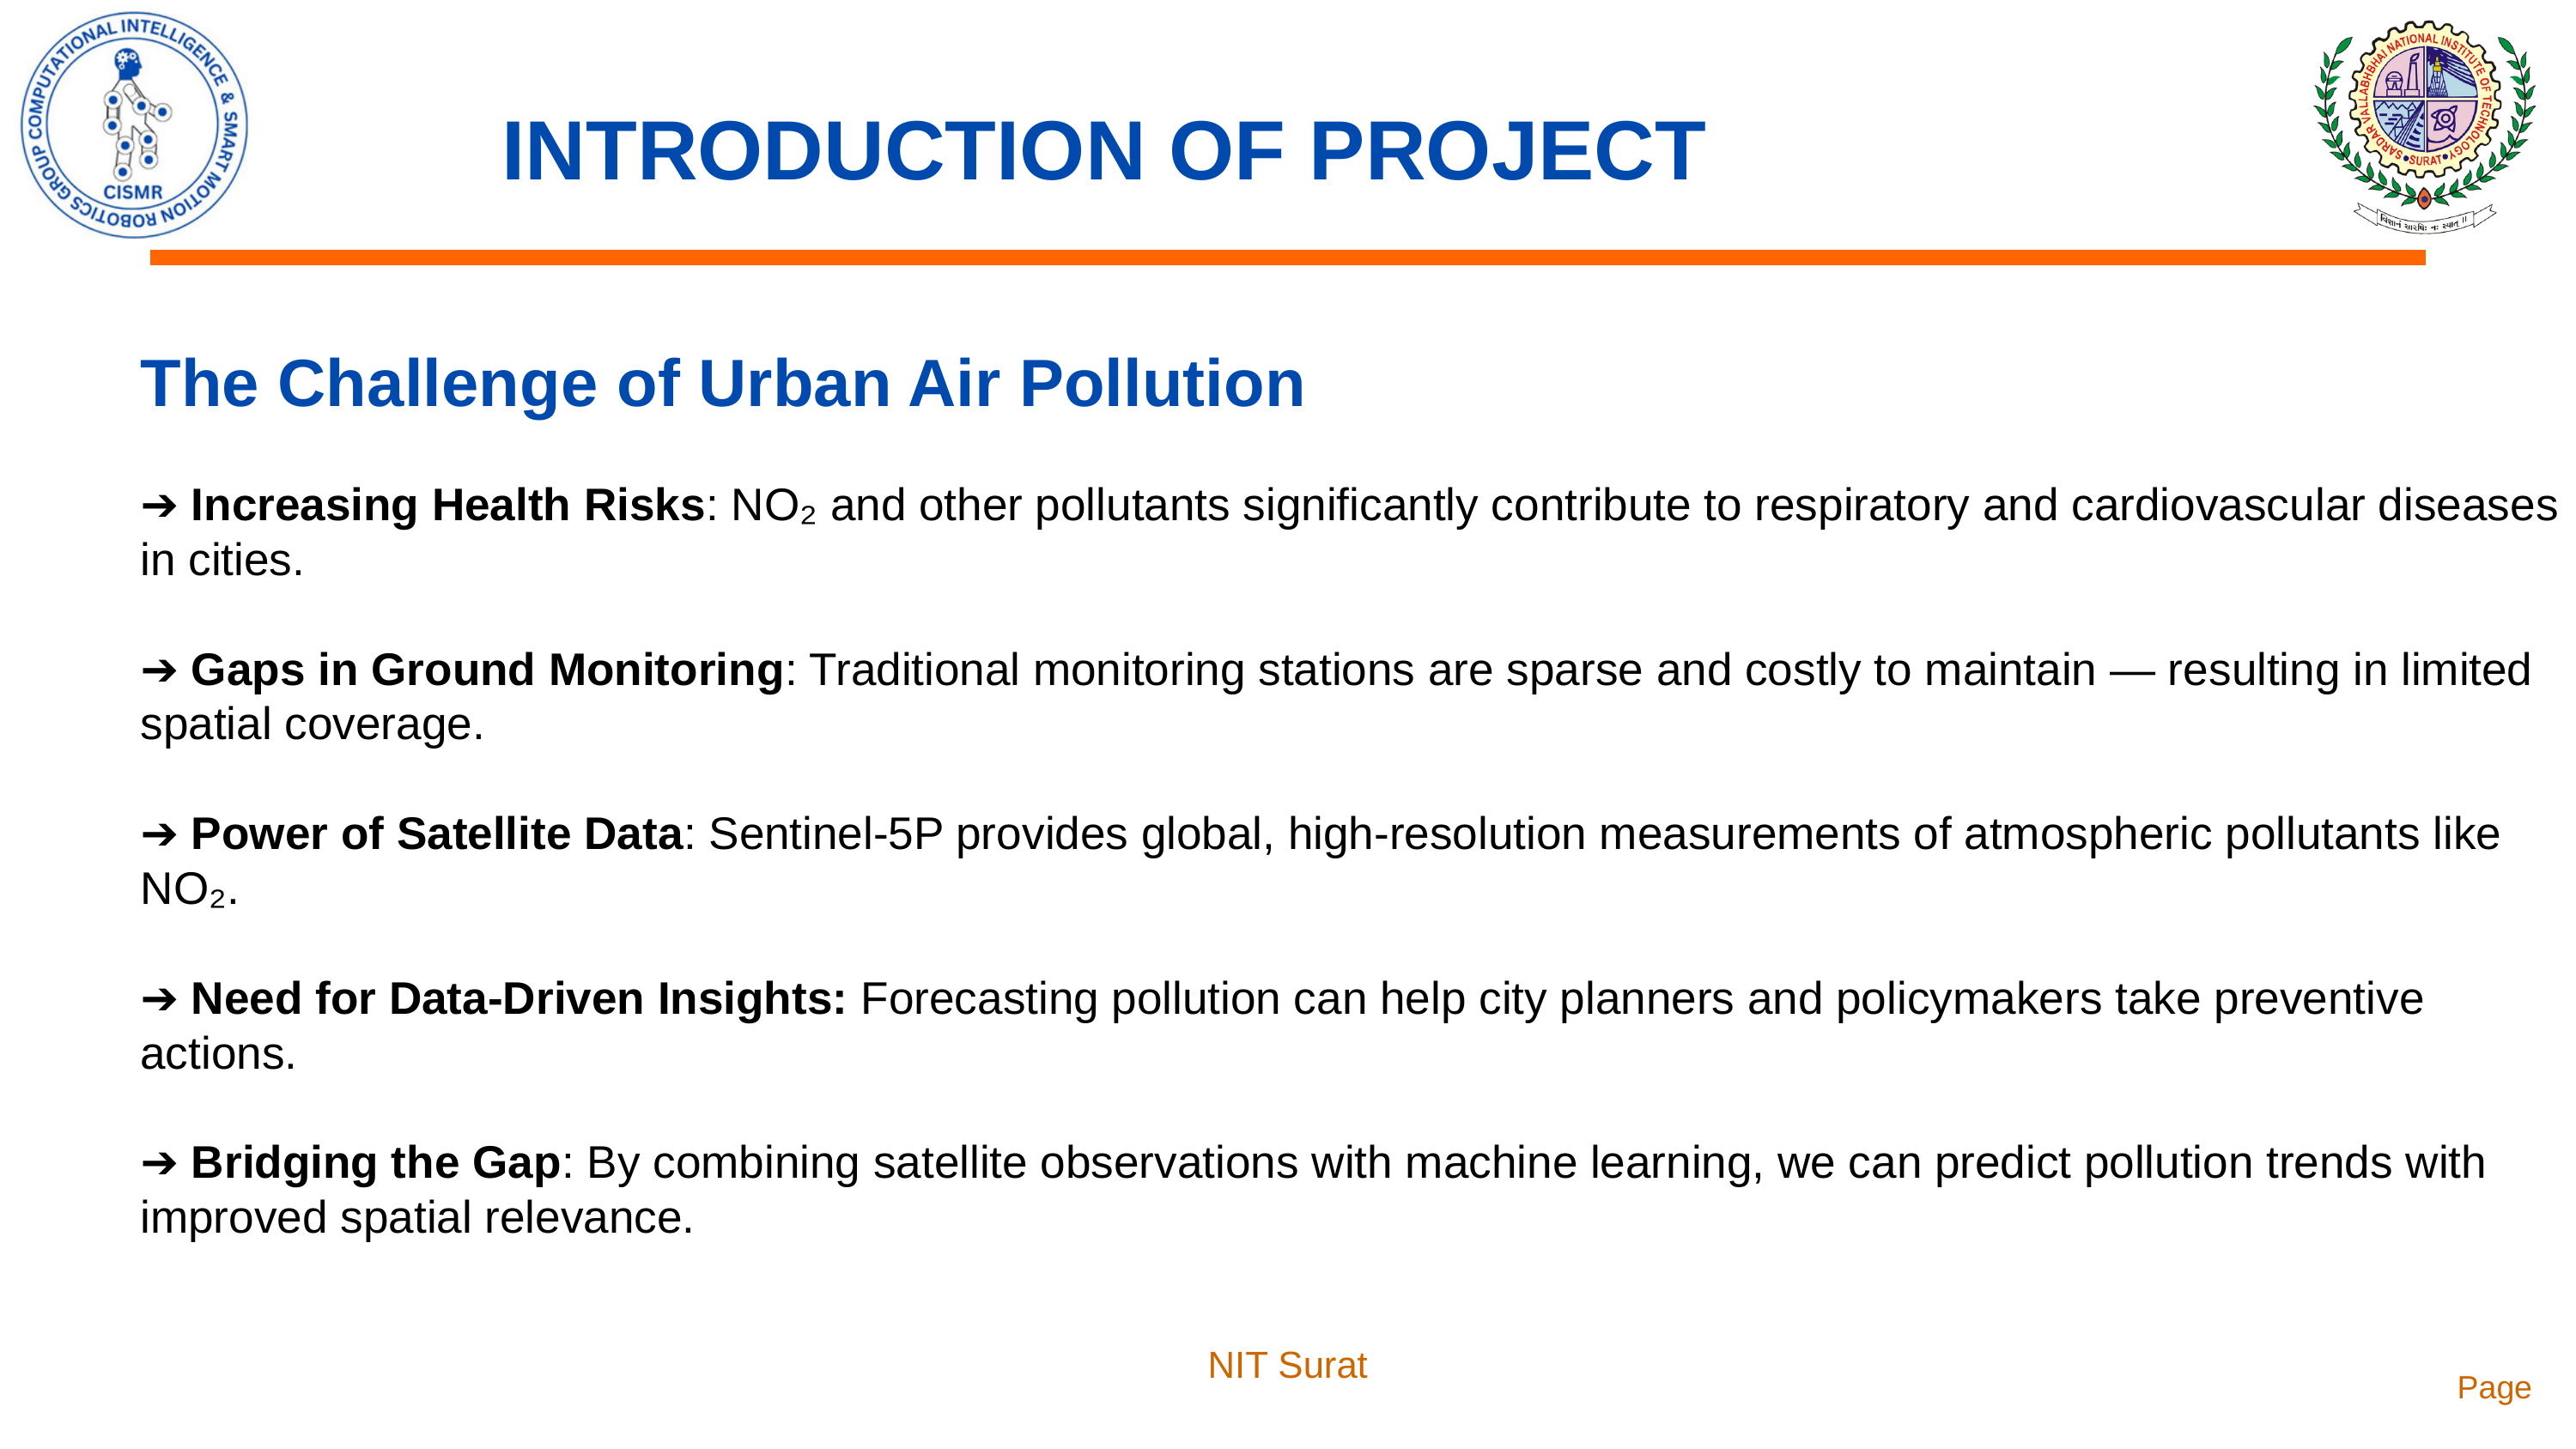

INTRODUCTION OF PROJECT

The Challenge of Urban Air Pollution

➔ Increasing Health Risks: NO₂ and other pollutants significantly contribute to respiratory and cardiovascular diseases in cities.

➔ Gaps in Ground Monitoring: Traditional monitoring stations are sparse and costly to maintain — resulting in limited spatial coverage.

➔ Power of Satellite Data: Sentinel-5P provides global, high-resolution measurements of atmospheric pollutants like NO₂.

➔ Need for Data-Driven Insights: Forecasting pollution can help city planners and policymakers take preventive actions.

➔ Bridging the Gap: By combining satellite observations with machine learning, we can predict pollution trends with improved spatial relevance.

NIT Surat
Page